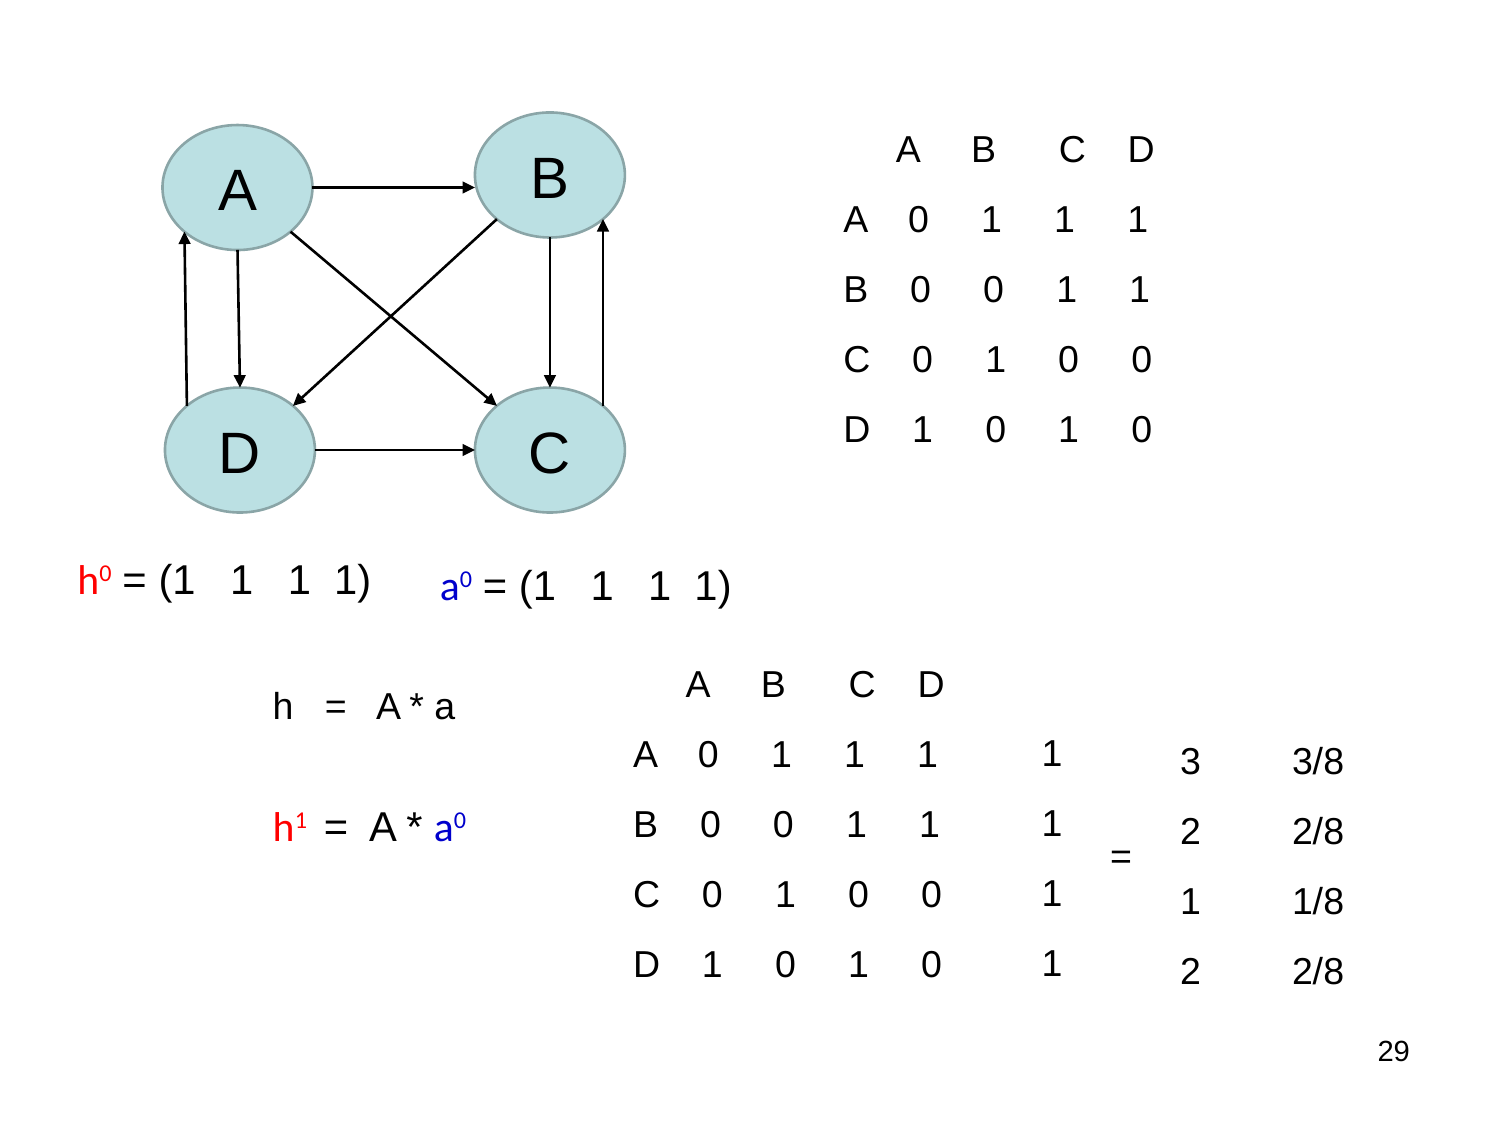

B
     A     B      C    D
A    0     1     1     1
B    0     0     1     1
C    0     1     0     0
D    1     0     1     0
A
D
C
h0  = (1   1   1  1)
a0  = (1   1   1  1)
     A     B      C    D
A    0     1     1     1
B    0     0     1     1
C    0     1     0     0
D    1     0     1     0
h   =   A * a
1
1
1
1
3
2
1
2
3/8
2/8
1/8
2/8
h1  =  A * a0
=
29